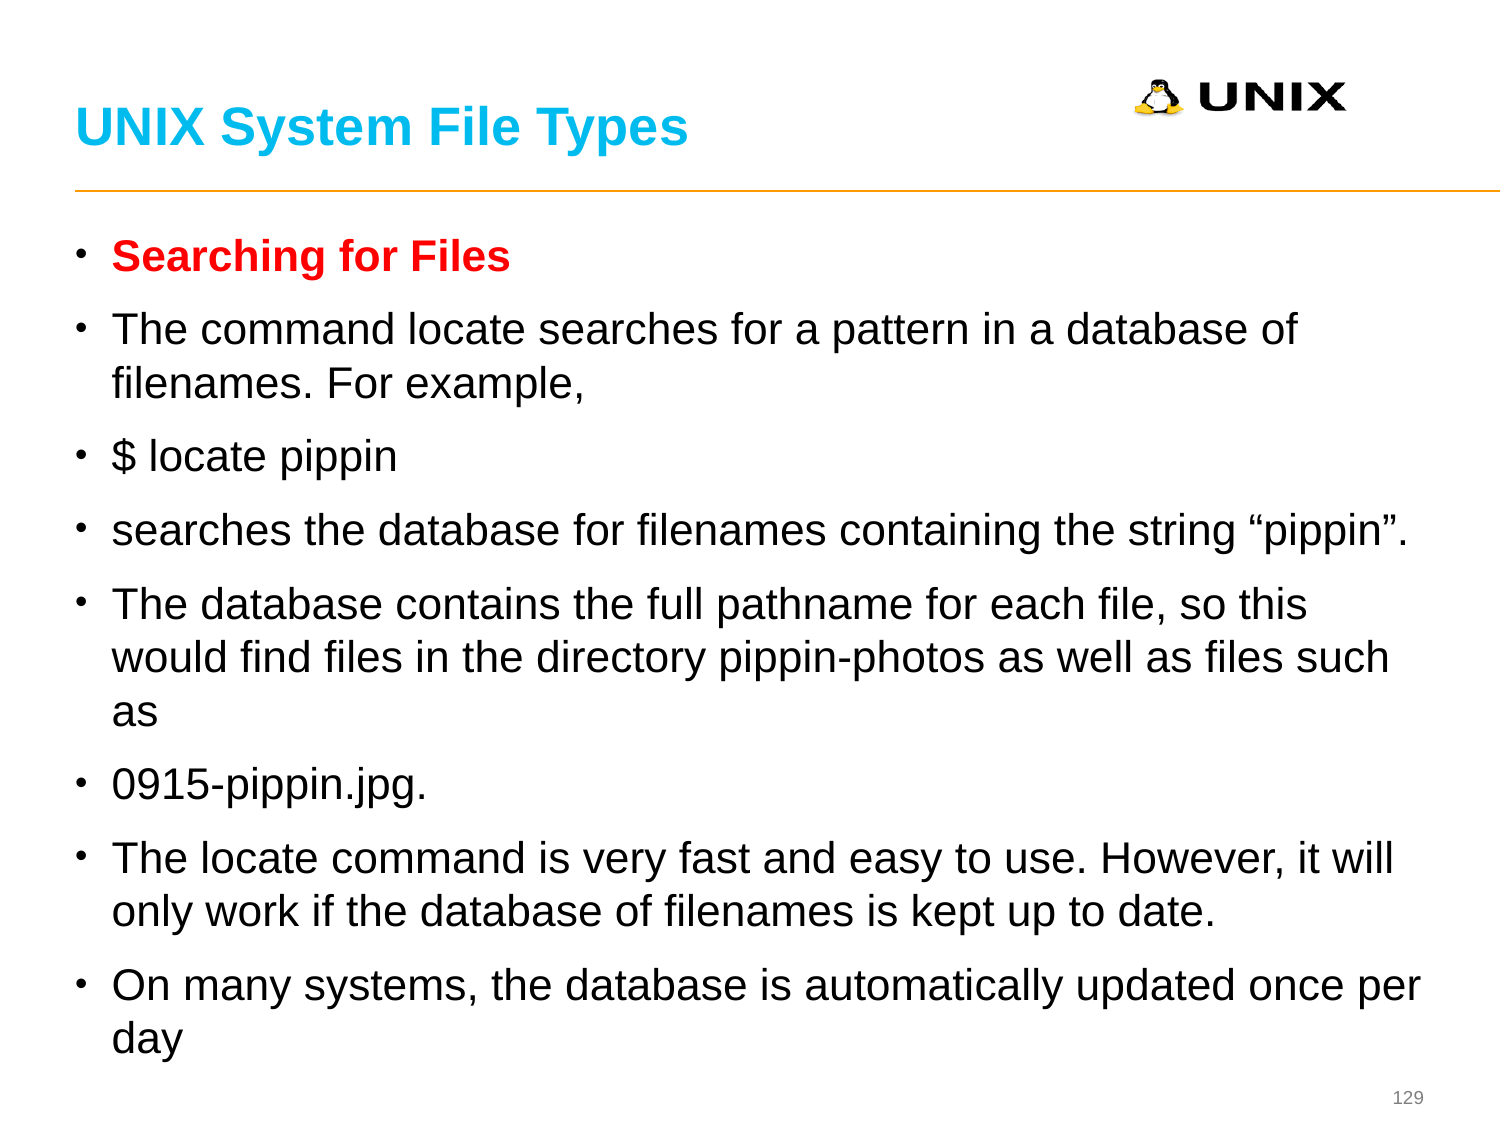

# UNIX System File Types
Searching for Files
The command locate searches for a pattern in a database of filenames. For example,
$ locate pippin
searches the database for filenames containing the string “pippin”.
The database contains the full pathname for each file, so this would find files in the directory pippin-photos as well as files such as
0915-pippin.jpg.
The locate command is very fast and easy to use. However, it will only work if the database of filenames is kept up to date.
On many systems, the database is automatically updated once per day